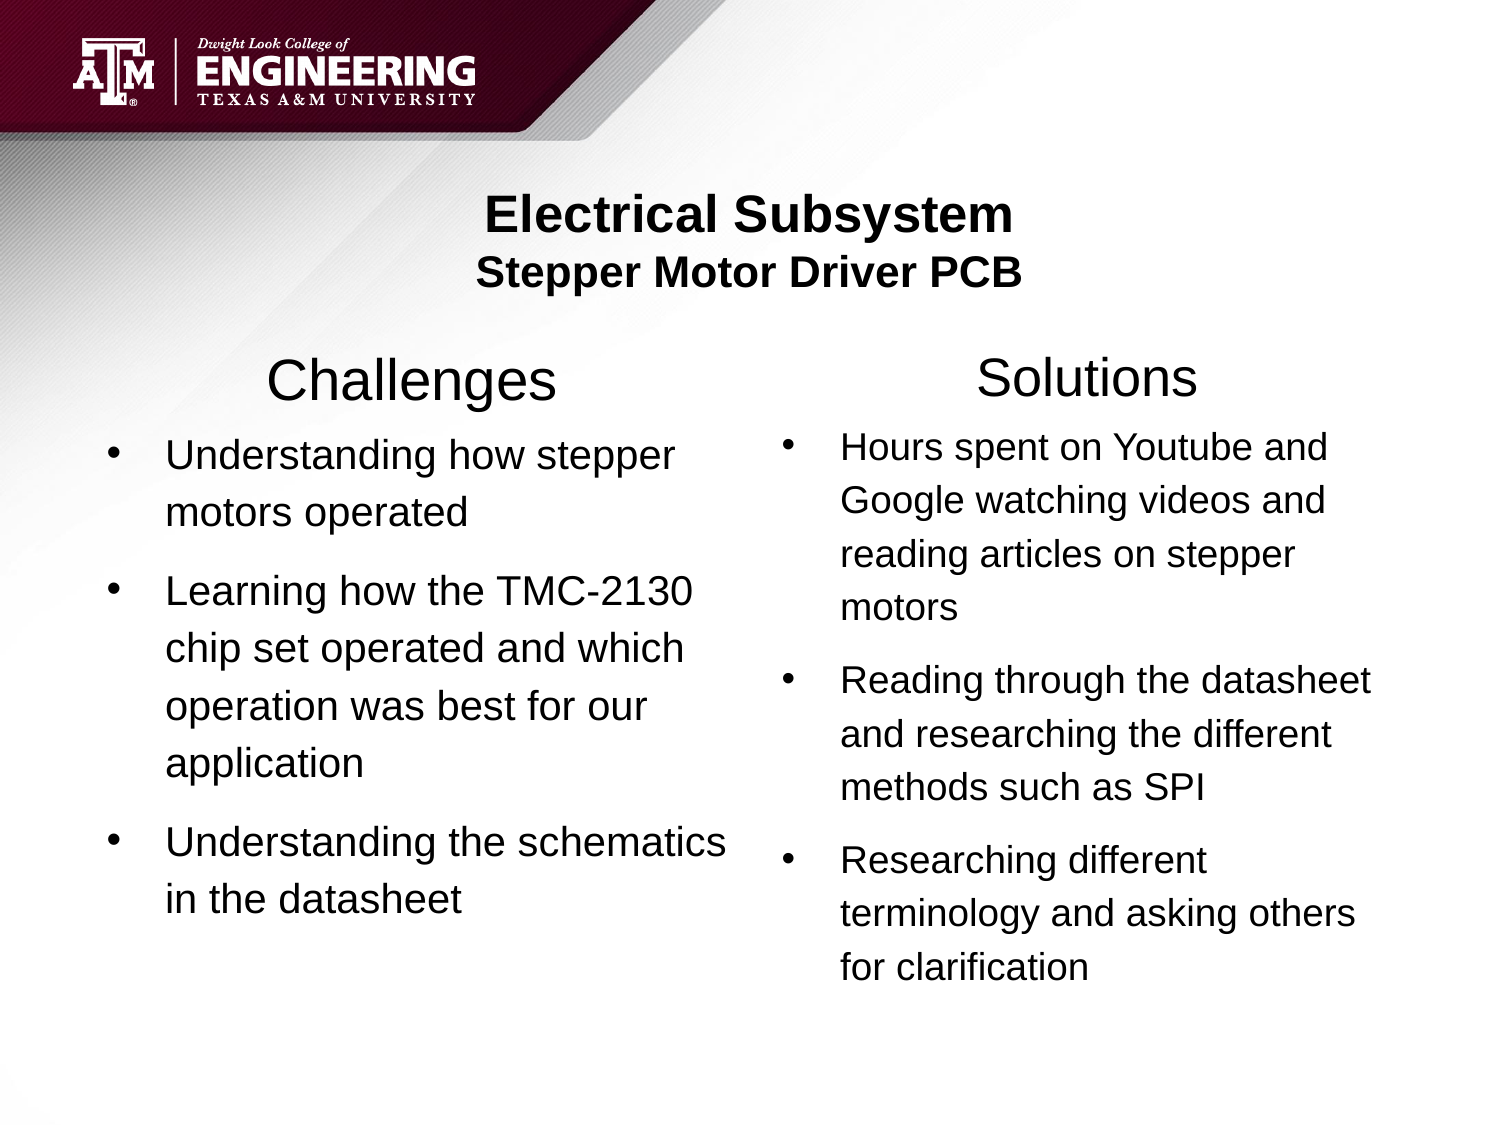

# Electrical Subsystem Stepper Motor Driver PCB
Challenges
Understanding how stepper motors operated
Learning how the TMC-2130 chip set operated and which operation was best for our application
Understanding the schematics in the datasheet
Solutions
Hours spent on Youtube and Google watching videos and reading articles on stepper motors
Reading through the datasheet and researching the different methods such as SPI
Researching different terminology and asking others for clarification